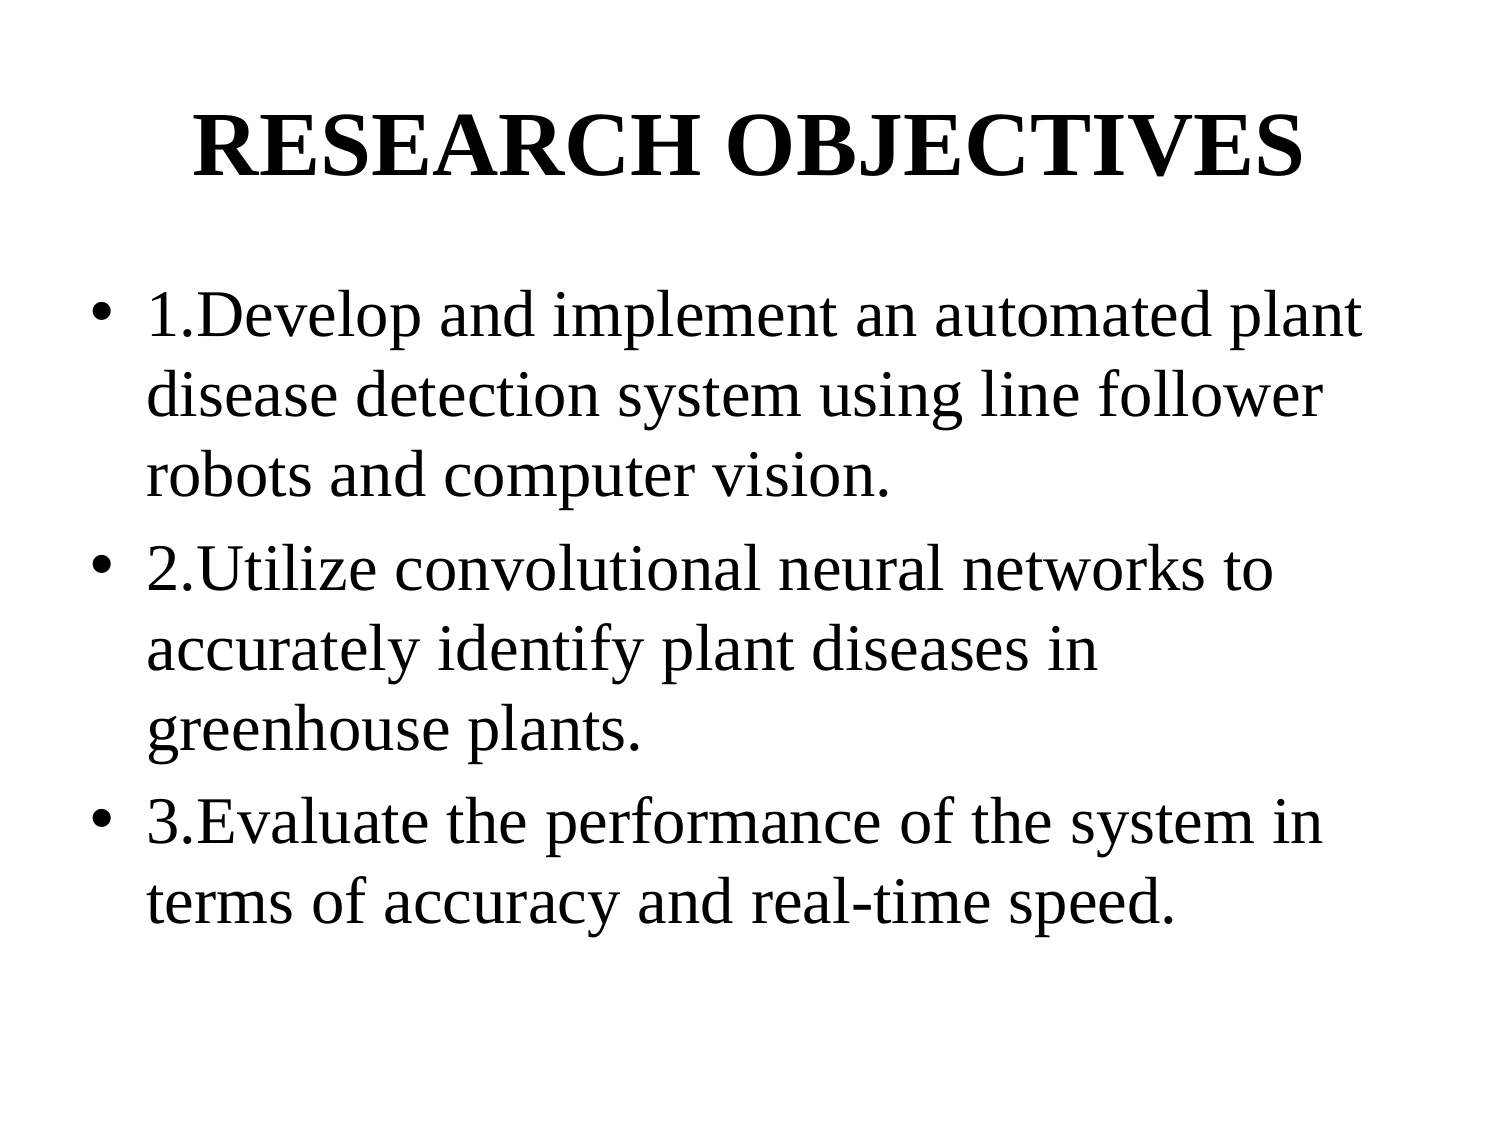

# RESEARCH OBJECTIVES
1.Develop and implement an automated plant disease detection system using line follower robots and computer vision.
2.Utilize convolutional neural networks to accurately identify plant diseases in greenhouse plants.
3.Evaluate the performance of the system in terms of accuracy and real-time speed.